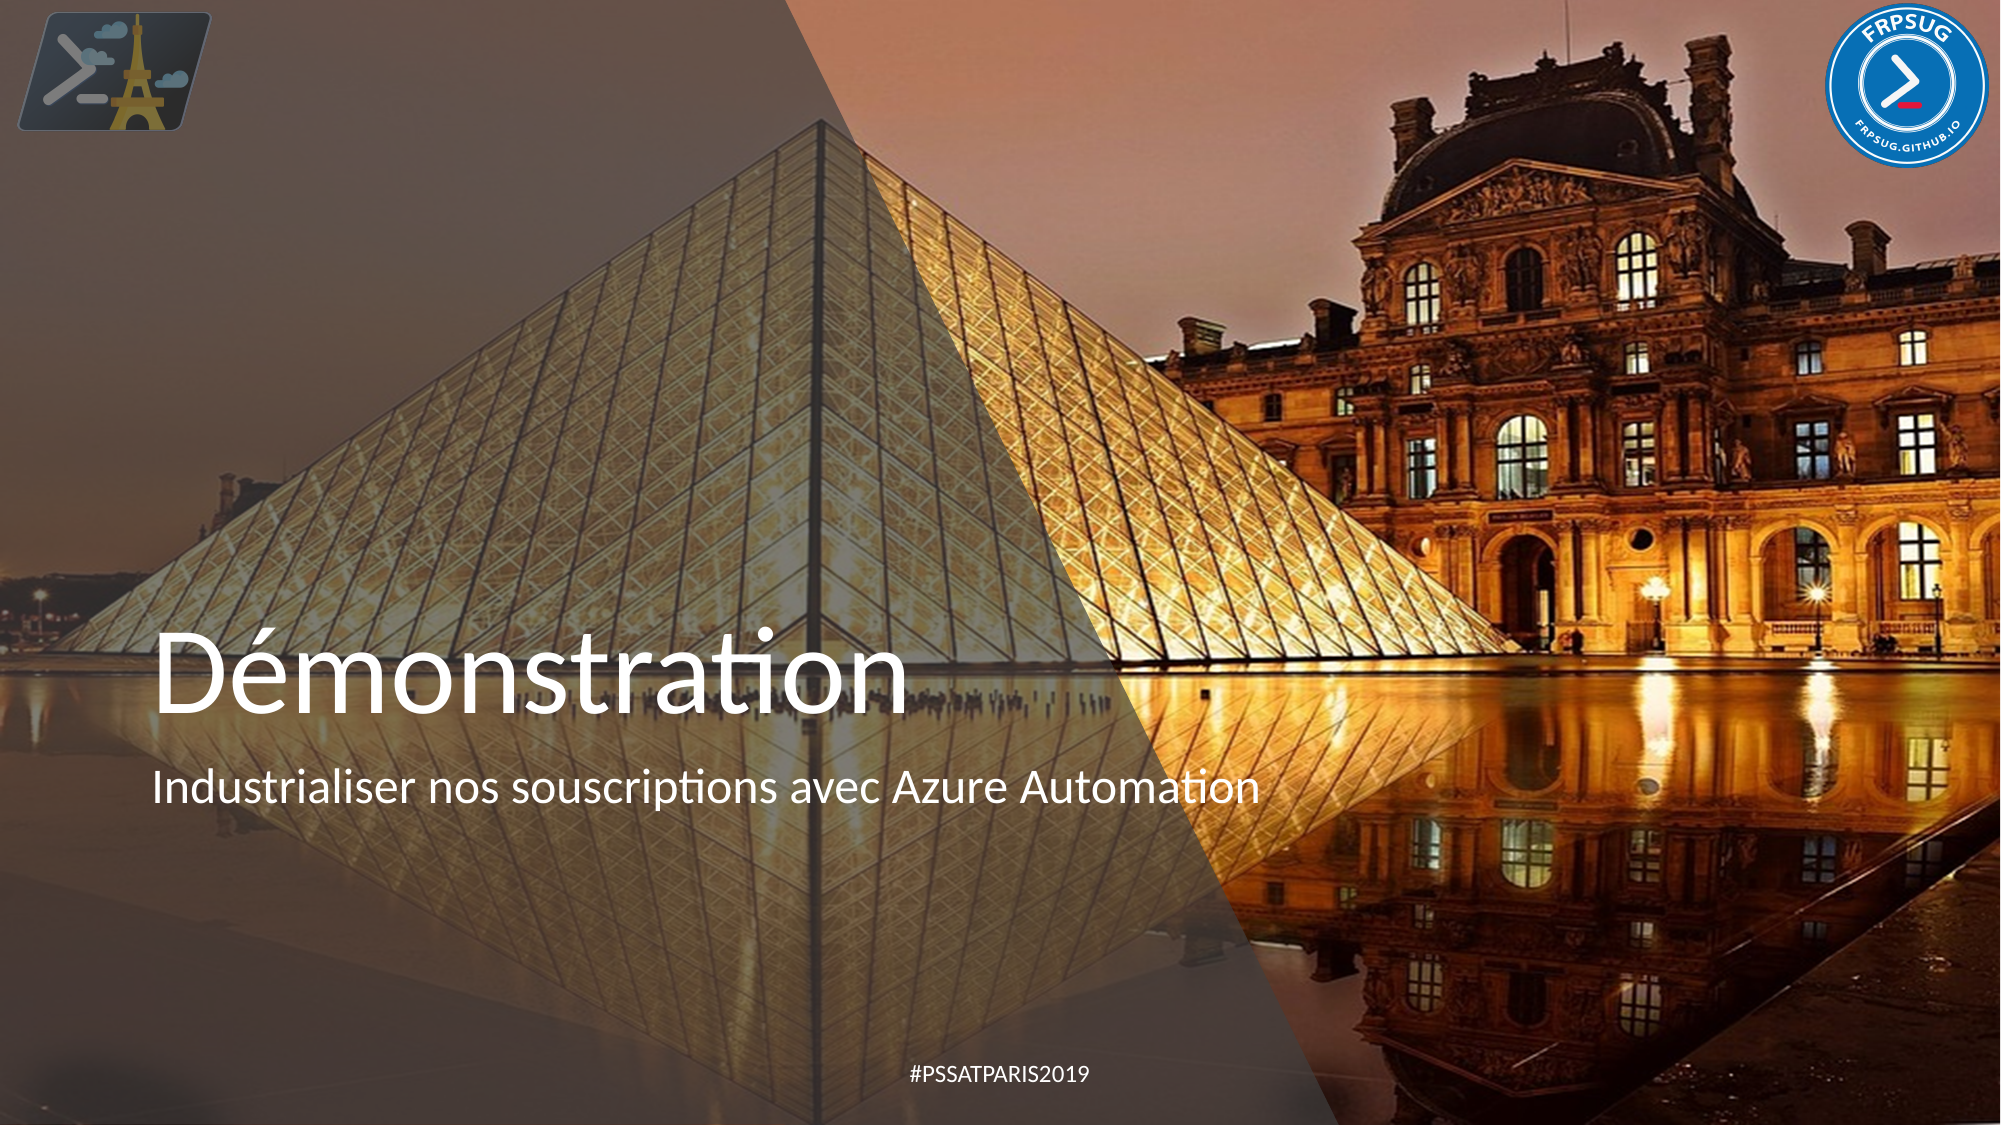

# Démonstration
Industrialiser nos souscriptions avec Azure Automation

#PSSATPARIS2019